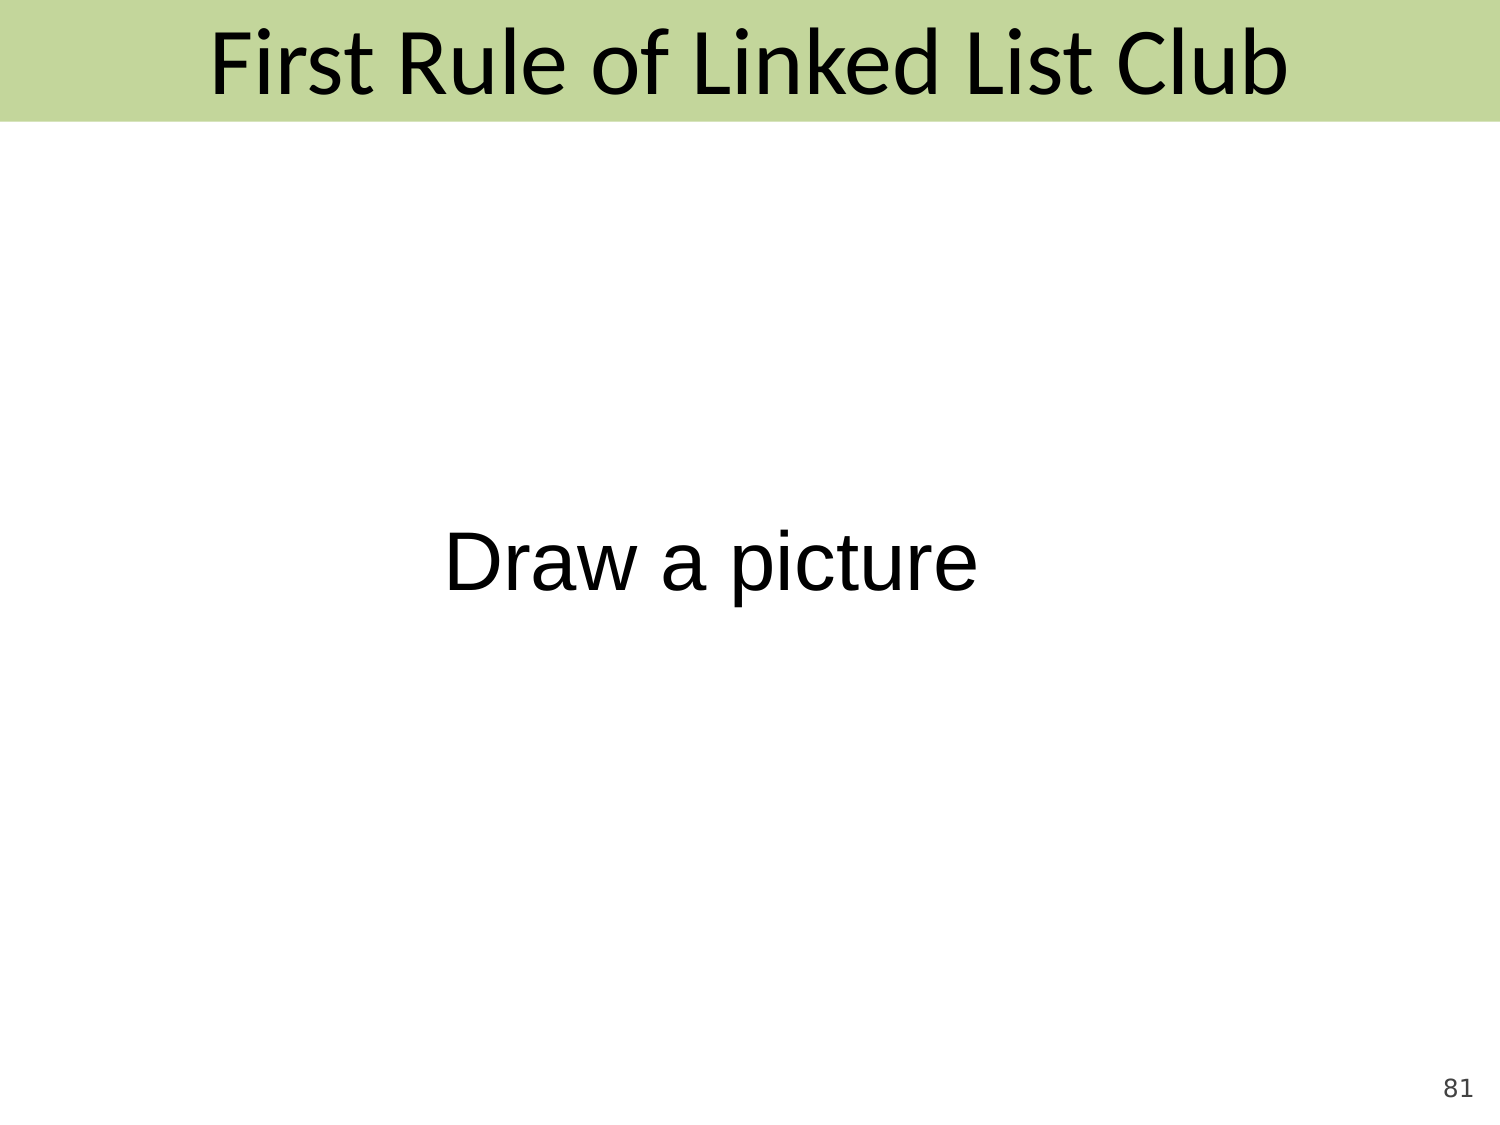

# First Rule of Linked List Club
Draw a picture